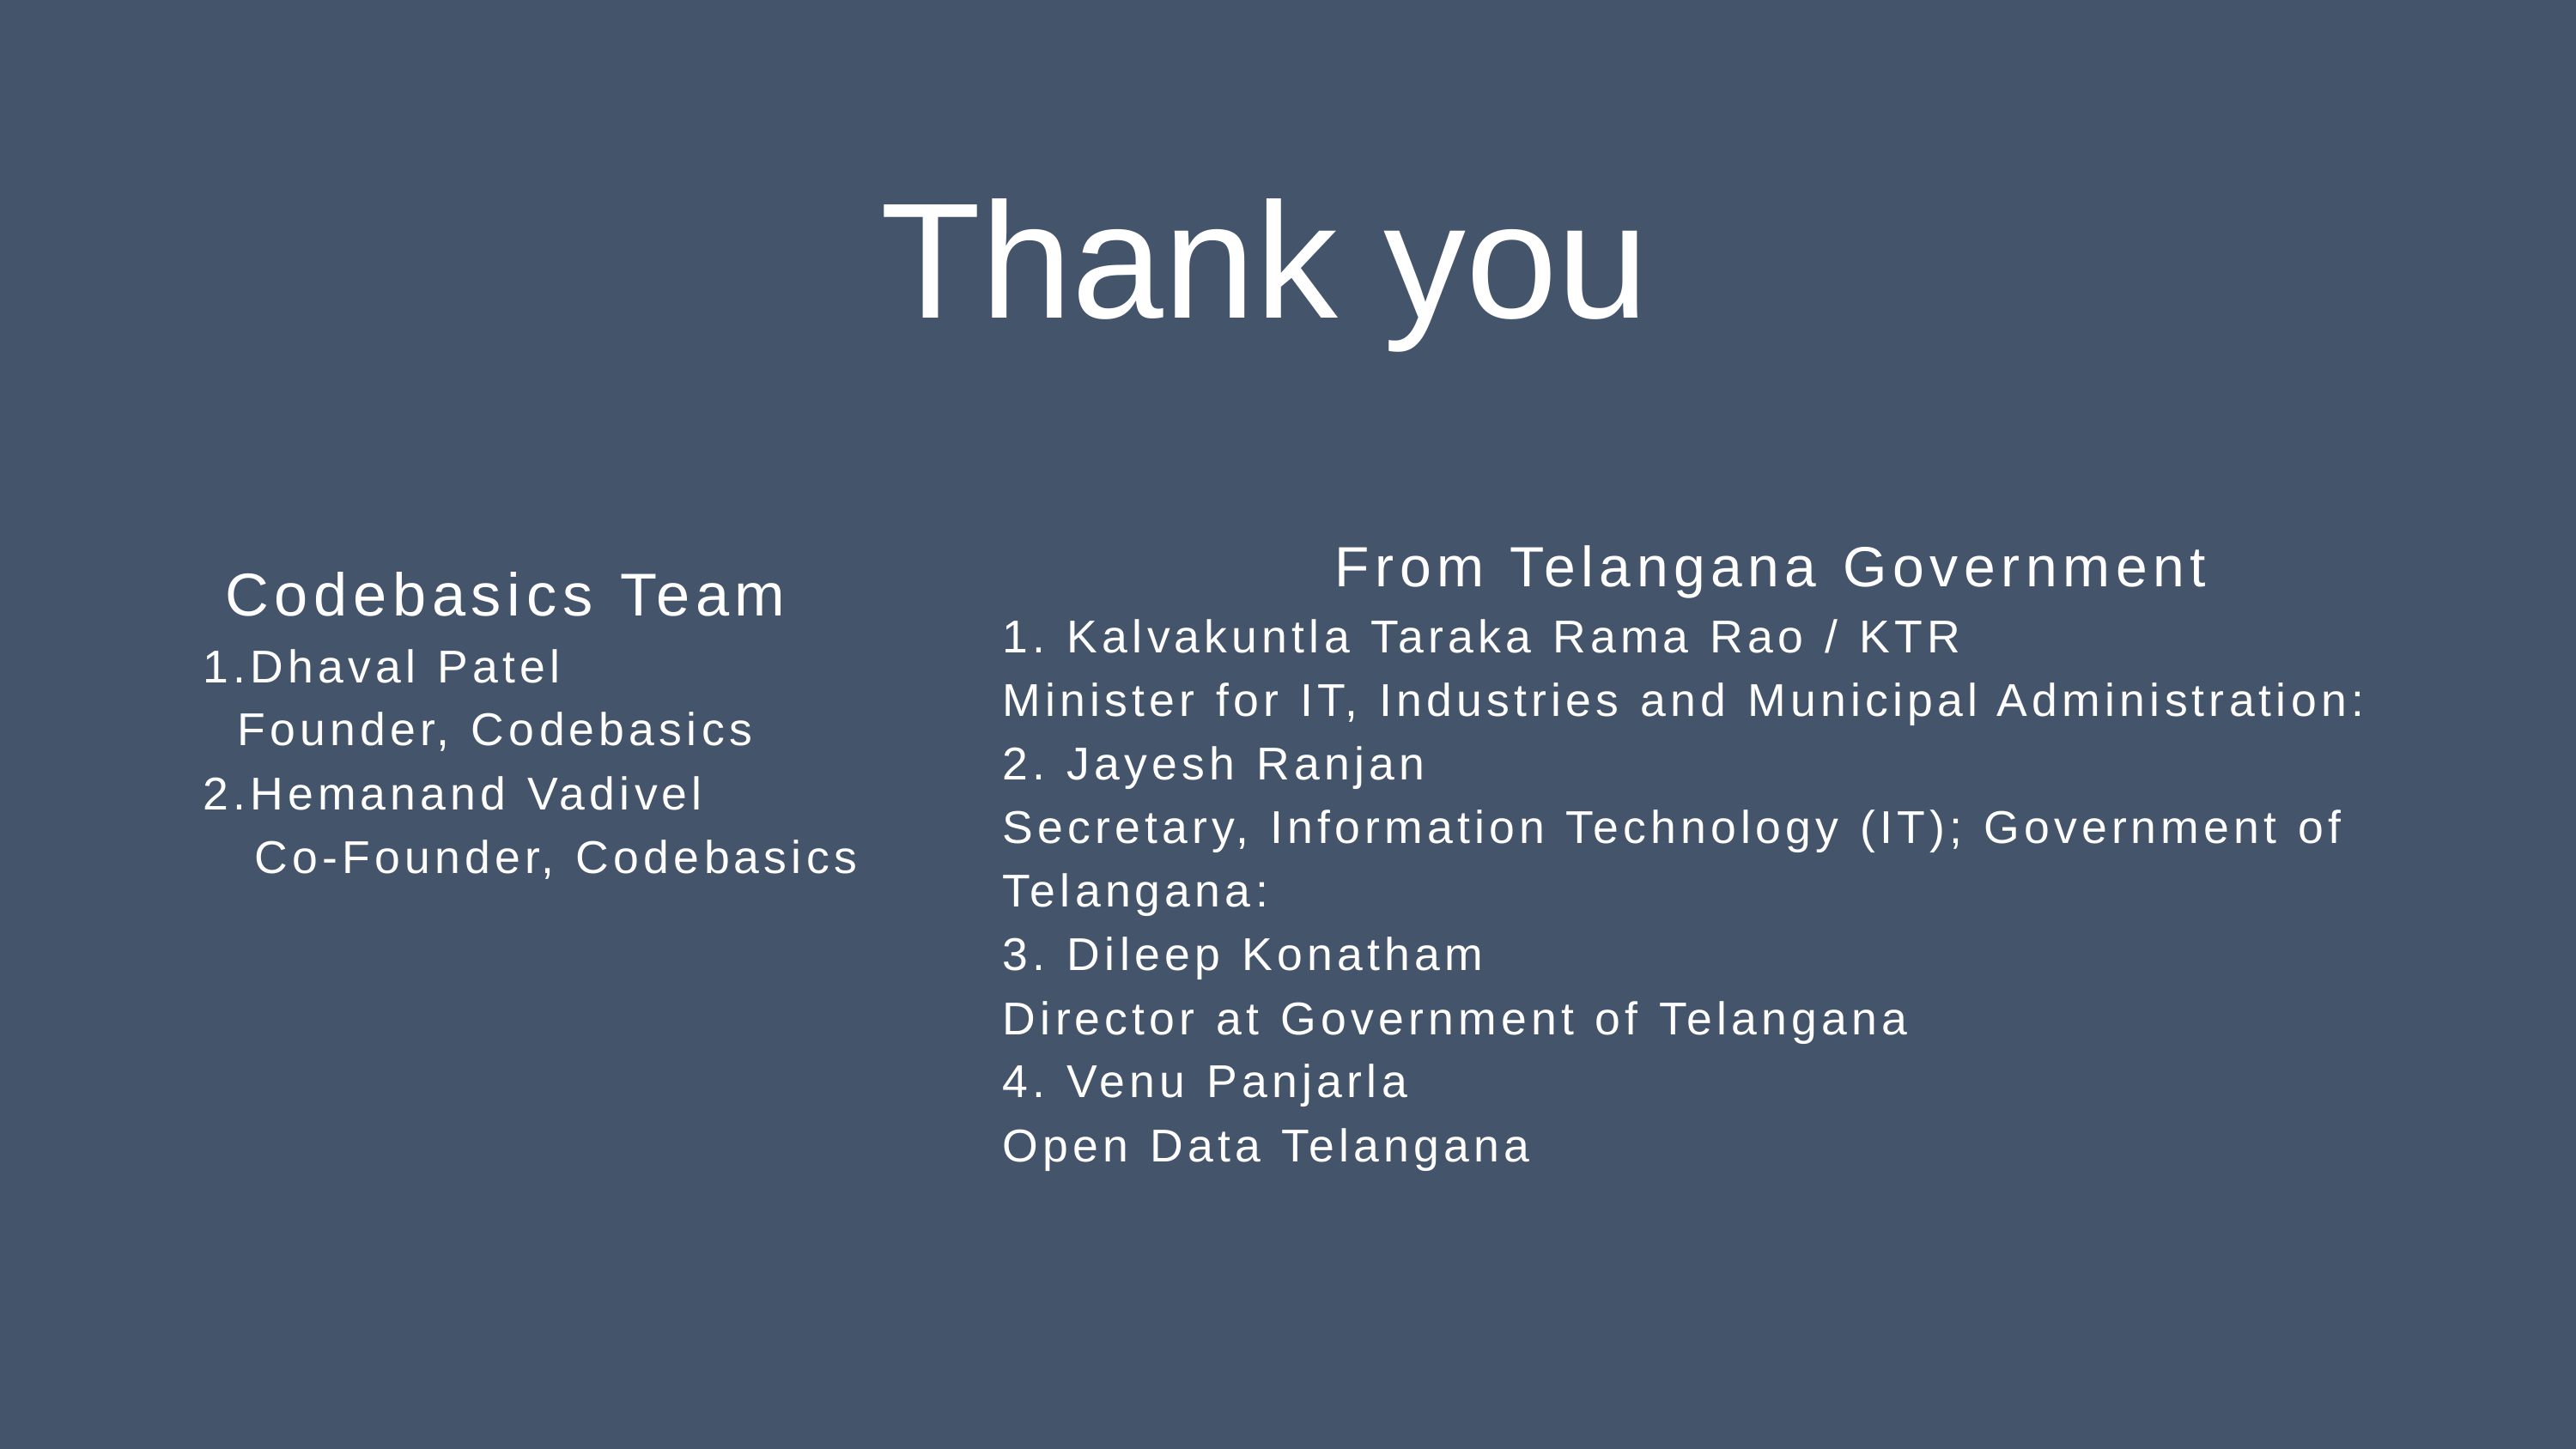

Thank you
From Telangana Government
1. Kalvakuntla Taraka Rama Rao / KTR
Minister for IT, Industries and Municipal Administration:
2. Jayesh Ranjan
Secretary, Information Technology (IT); Government of Telangana:
3. Dileep Konatham
Director at Government of Telangana
4. Venu Panjarla
Open Data Telangana
 Codebasics Team
1.Dhaval Patel
  Founder, Codebasics
2.Hemanand Vadivel
   Co-Founder, Codebasics